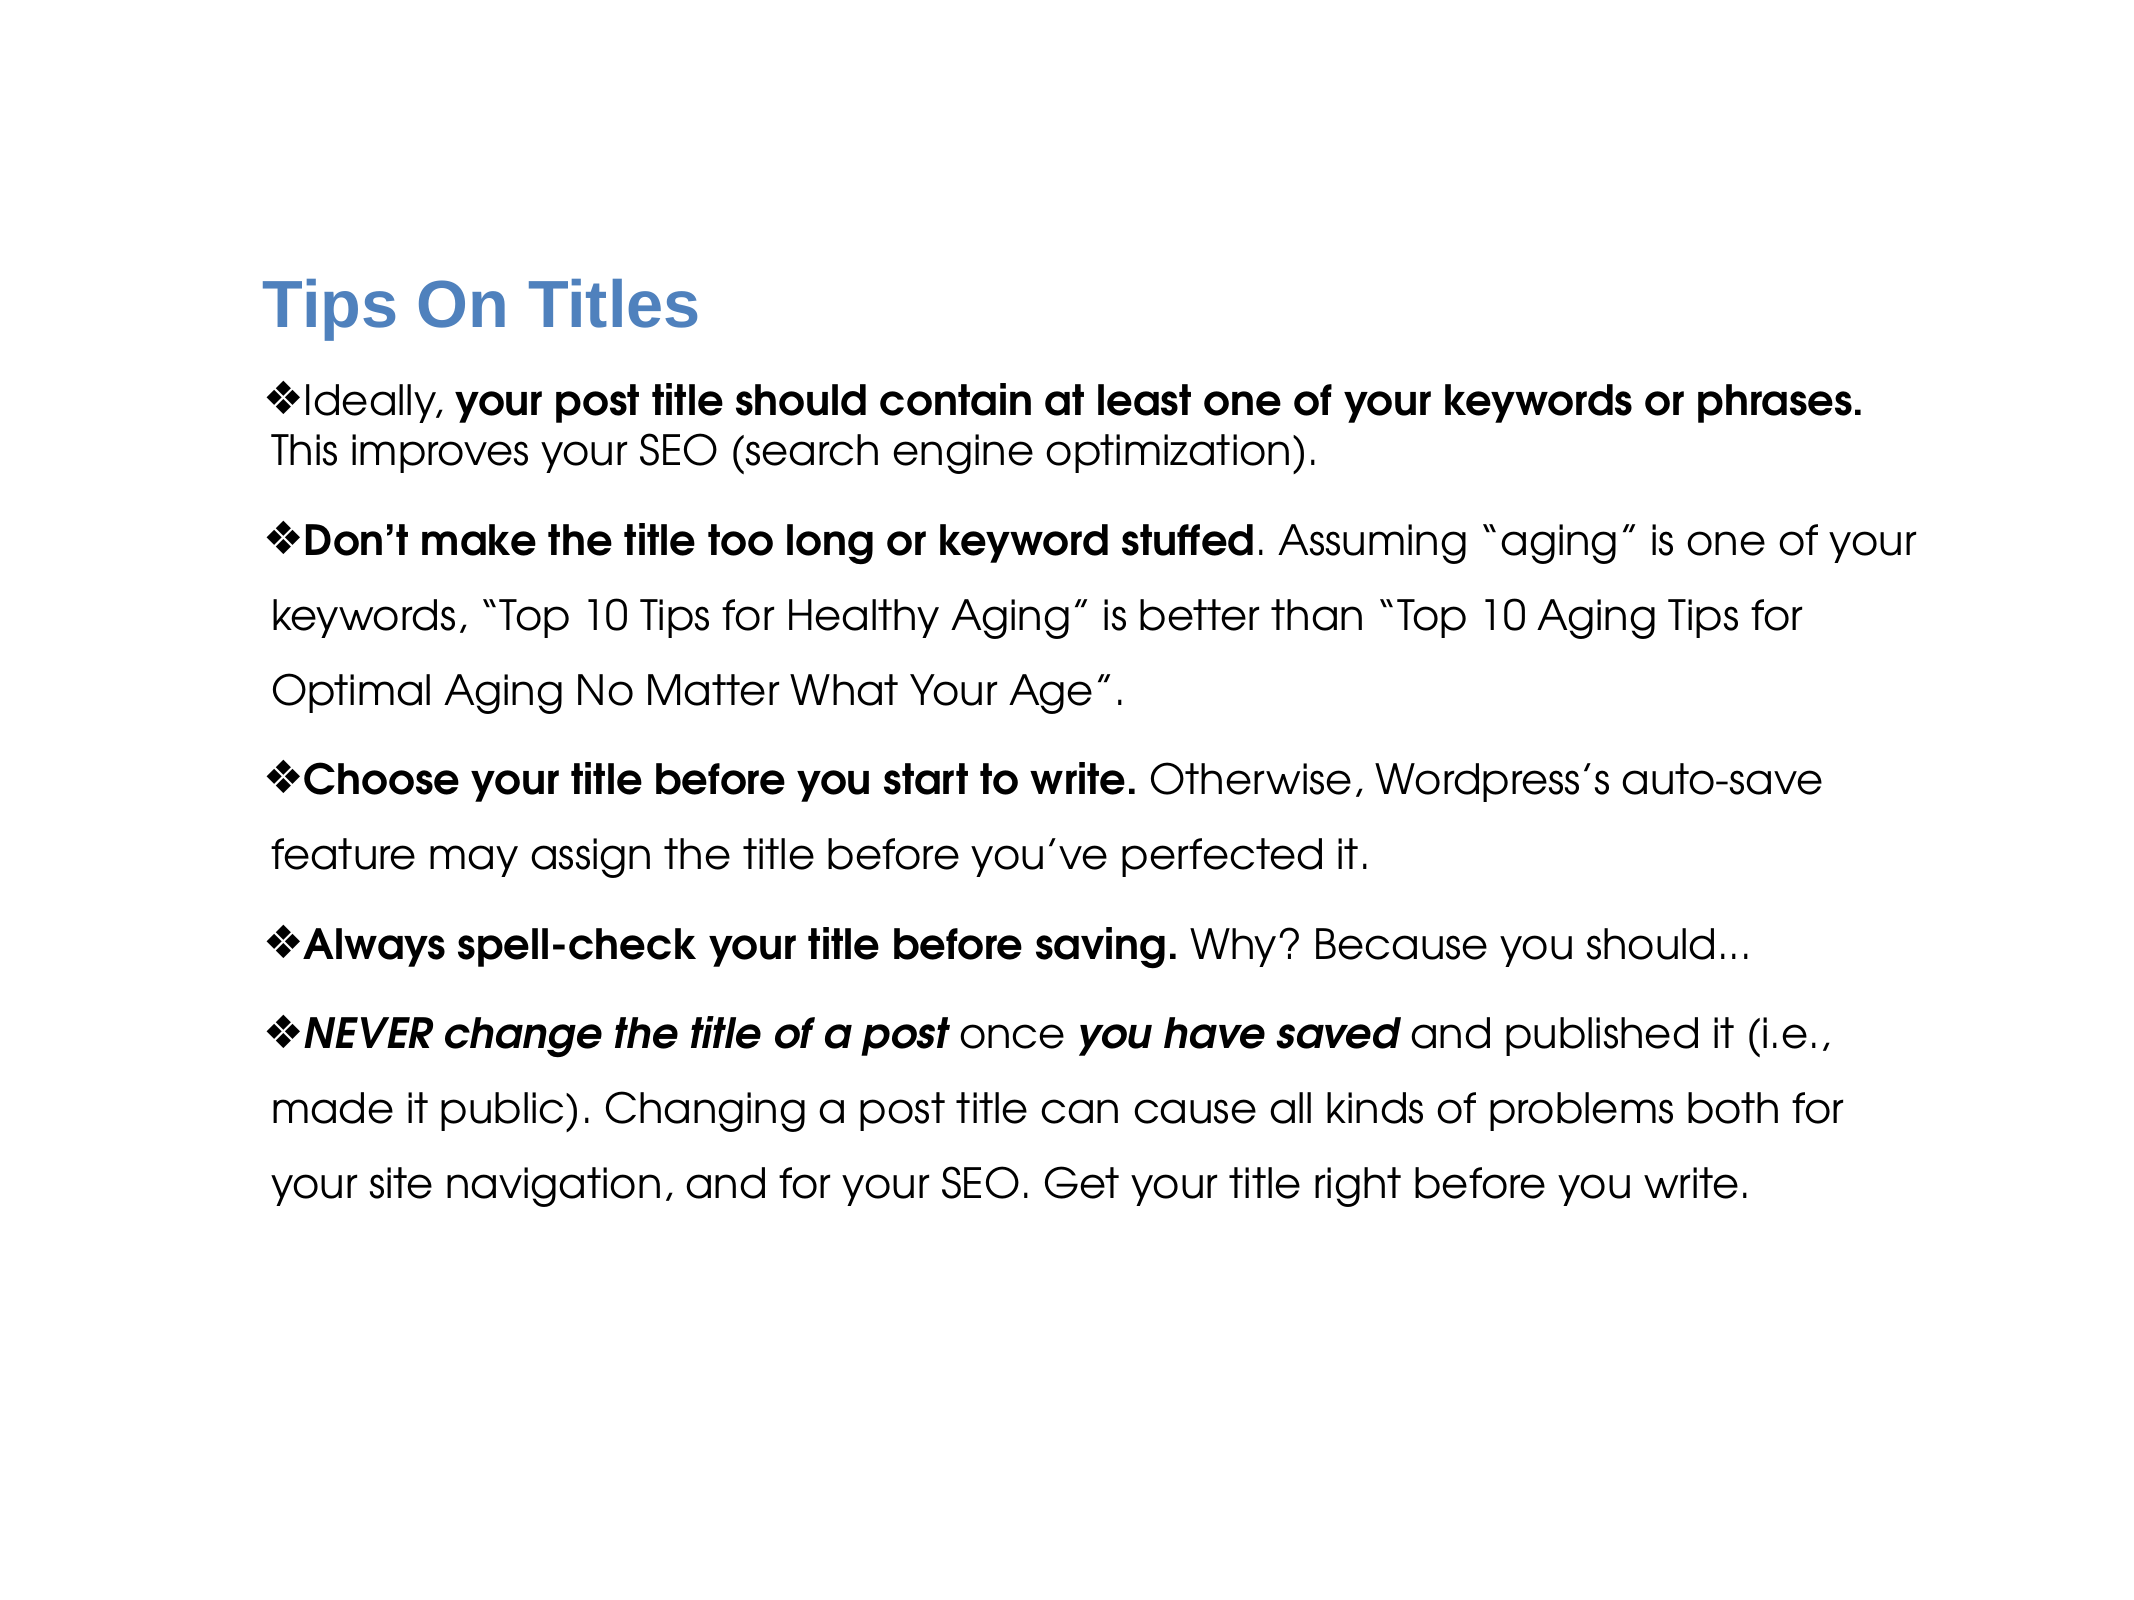

Tips On Titles
Ideally, your post title should contain at least one of your keywords or phrases. This improves your SEO (search engine optimization).
Don’t make the title too long or keyword stuffed. Assuming “aging” is one of your keywords, “Top 10 Tips for Healthy Aging” is better than “Top 10 Aging Tips for Optimal Aging No Matter What Your Age”.
Choose your title before you start to write. Otherwise, Wordpress’s auto-save feature may assign the title before you’ve perfected it.
Always spell-check your title before saving. Why? Because you should...
NEVER change the title of a post once you have saved and published it (i.e., made it public). Changing a post title can cause all kinds of problems both for your site navigation, and for your SEO. Get your title right before you write.